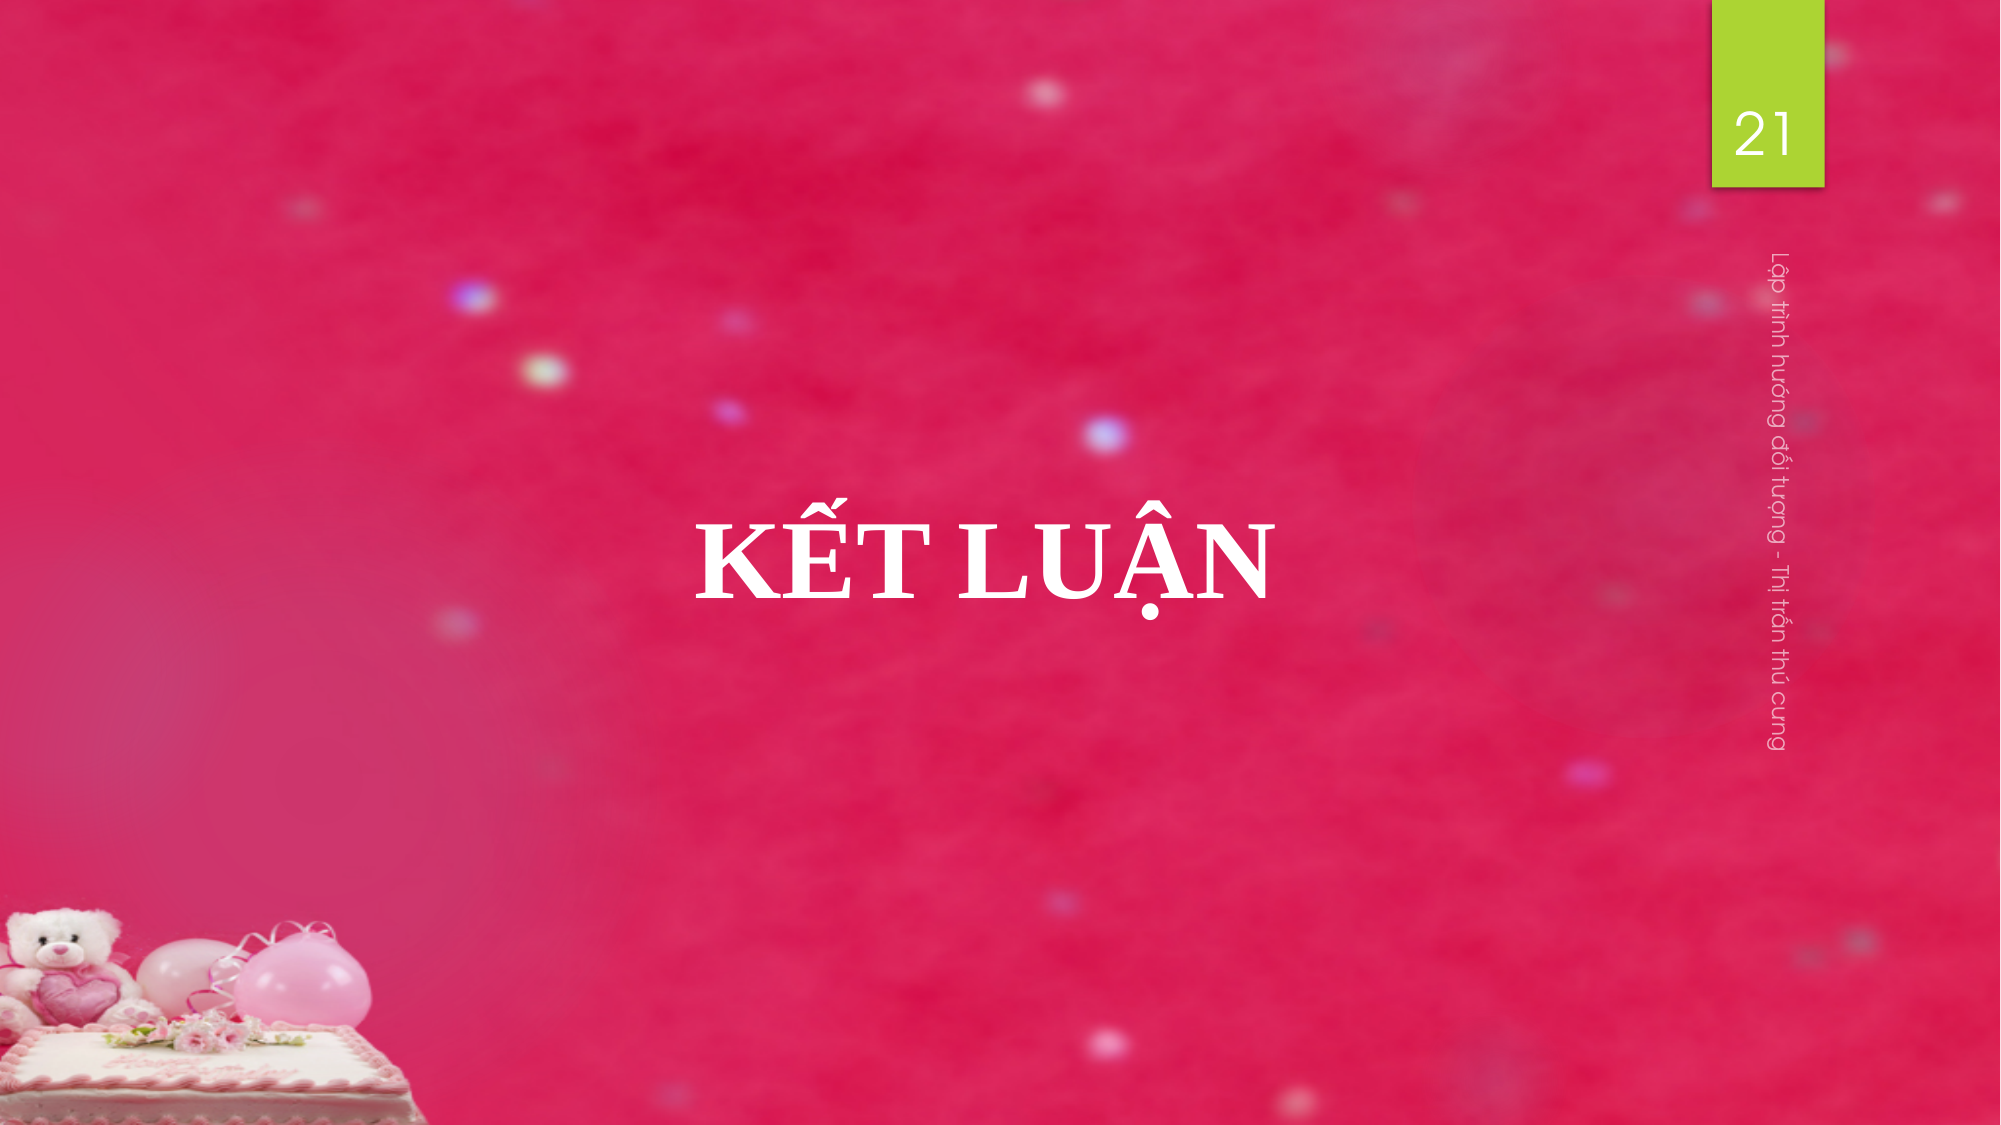

21
# KẾT LUẬN
Lập trình hướng đối tượng - Thị trấn thú cưng